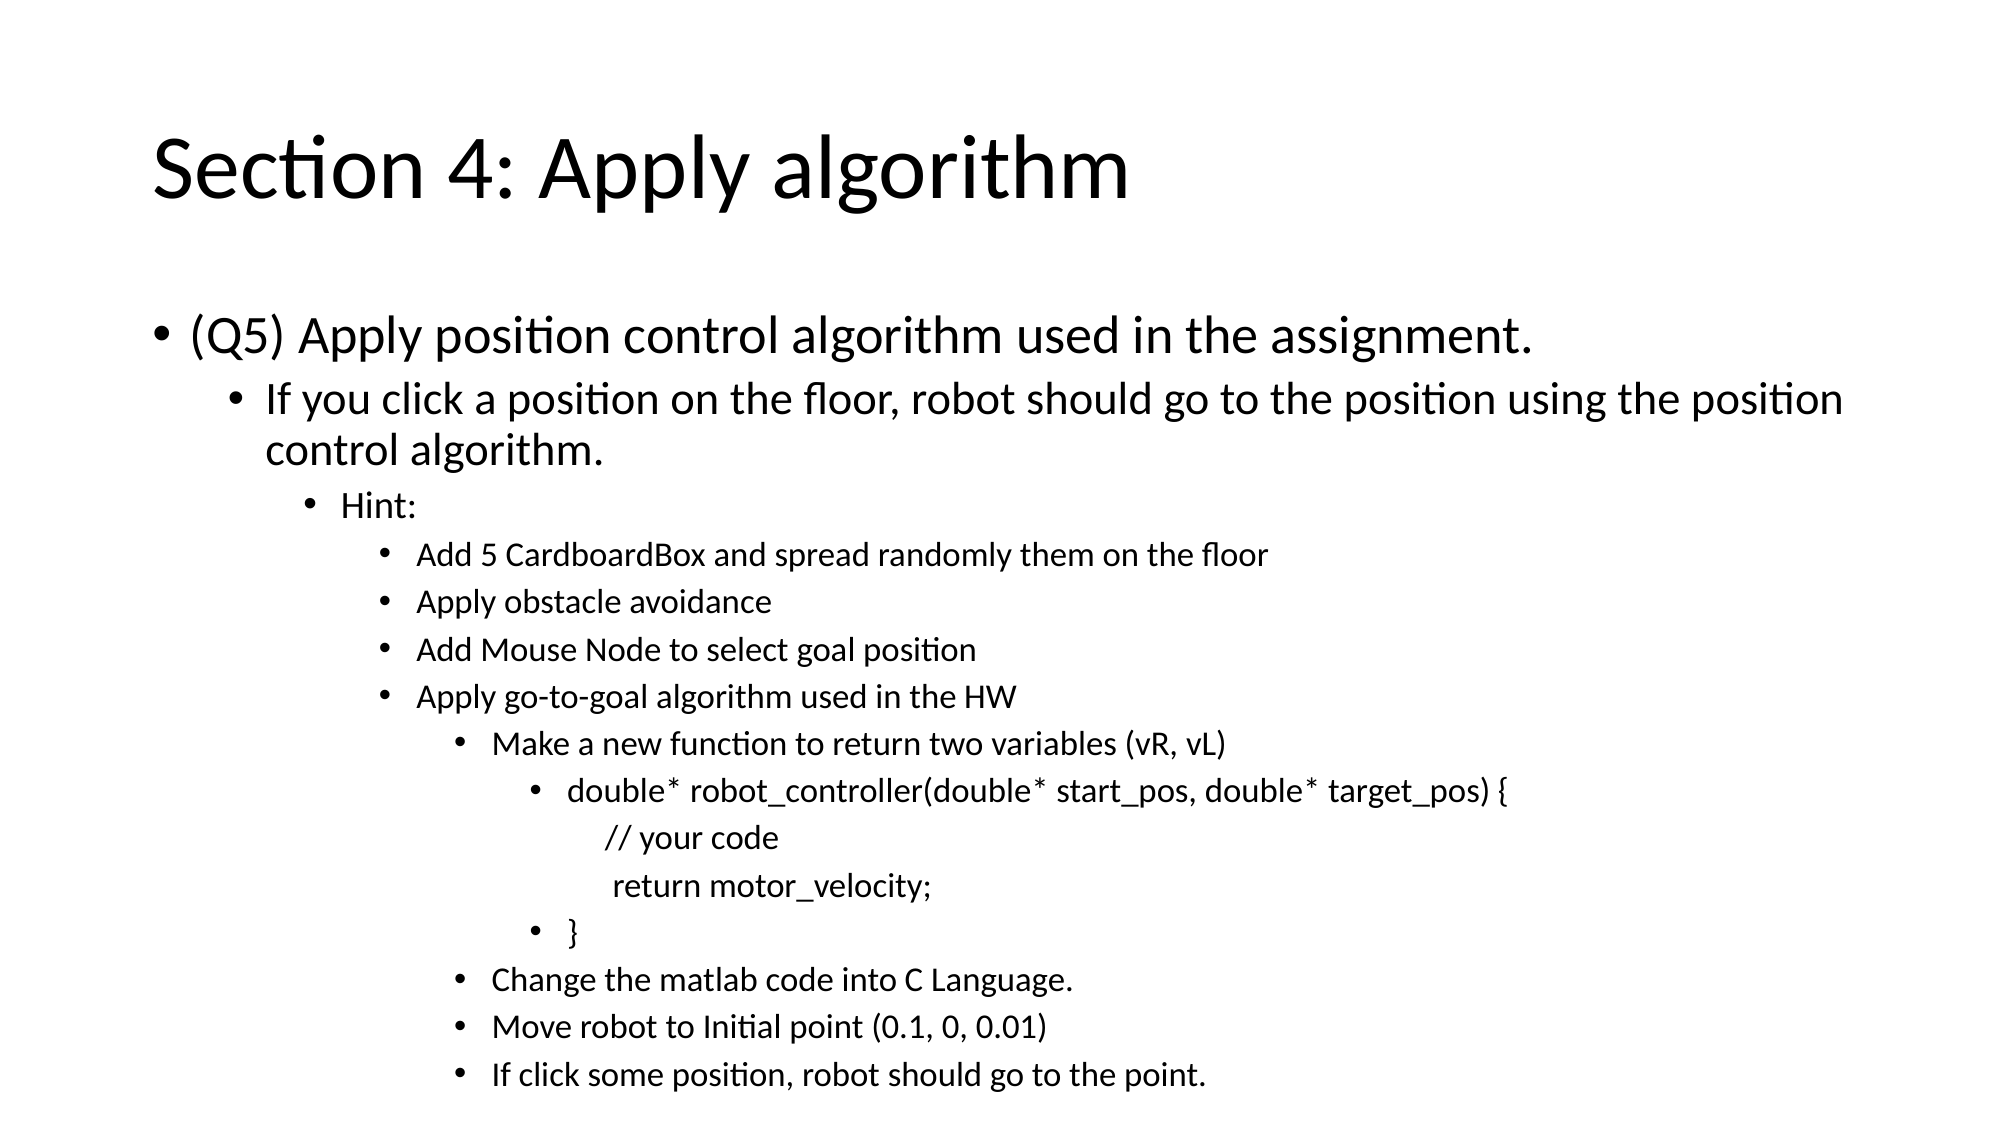

# Section 4: Apply algorithm
(Q5) Apply position control algorithm used in the assignment.
If you click a position on the floor, robot should go to the position using the position control algorithm.
Hint:
Add 5 CardboardBox and spread randomly them on the floor
Apply obstacle avoidance
Add Mouse Node to select goal position
Apply go-to-goal algorithm used in the HW
Make a new function to return two variables (vR, vL)
double* robot_controller(double* start_pos, double* target_pos) {
// your code
 return motor_velocity;
}
Change the matlab code into C Language.
Move robot to Initial point (0.1, 0, 0.01)
If click some position, robot should go to the point.